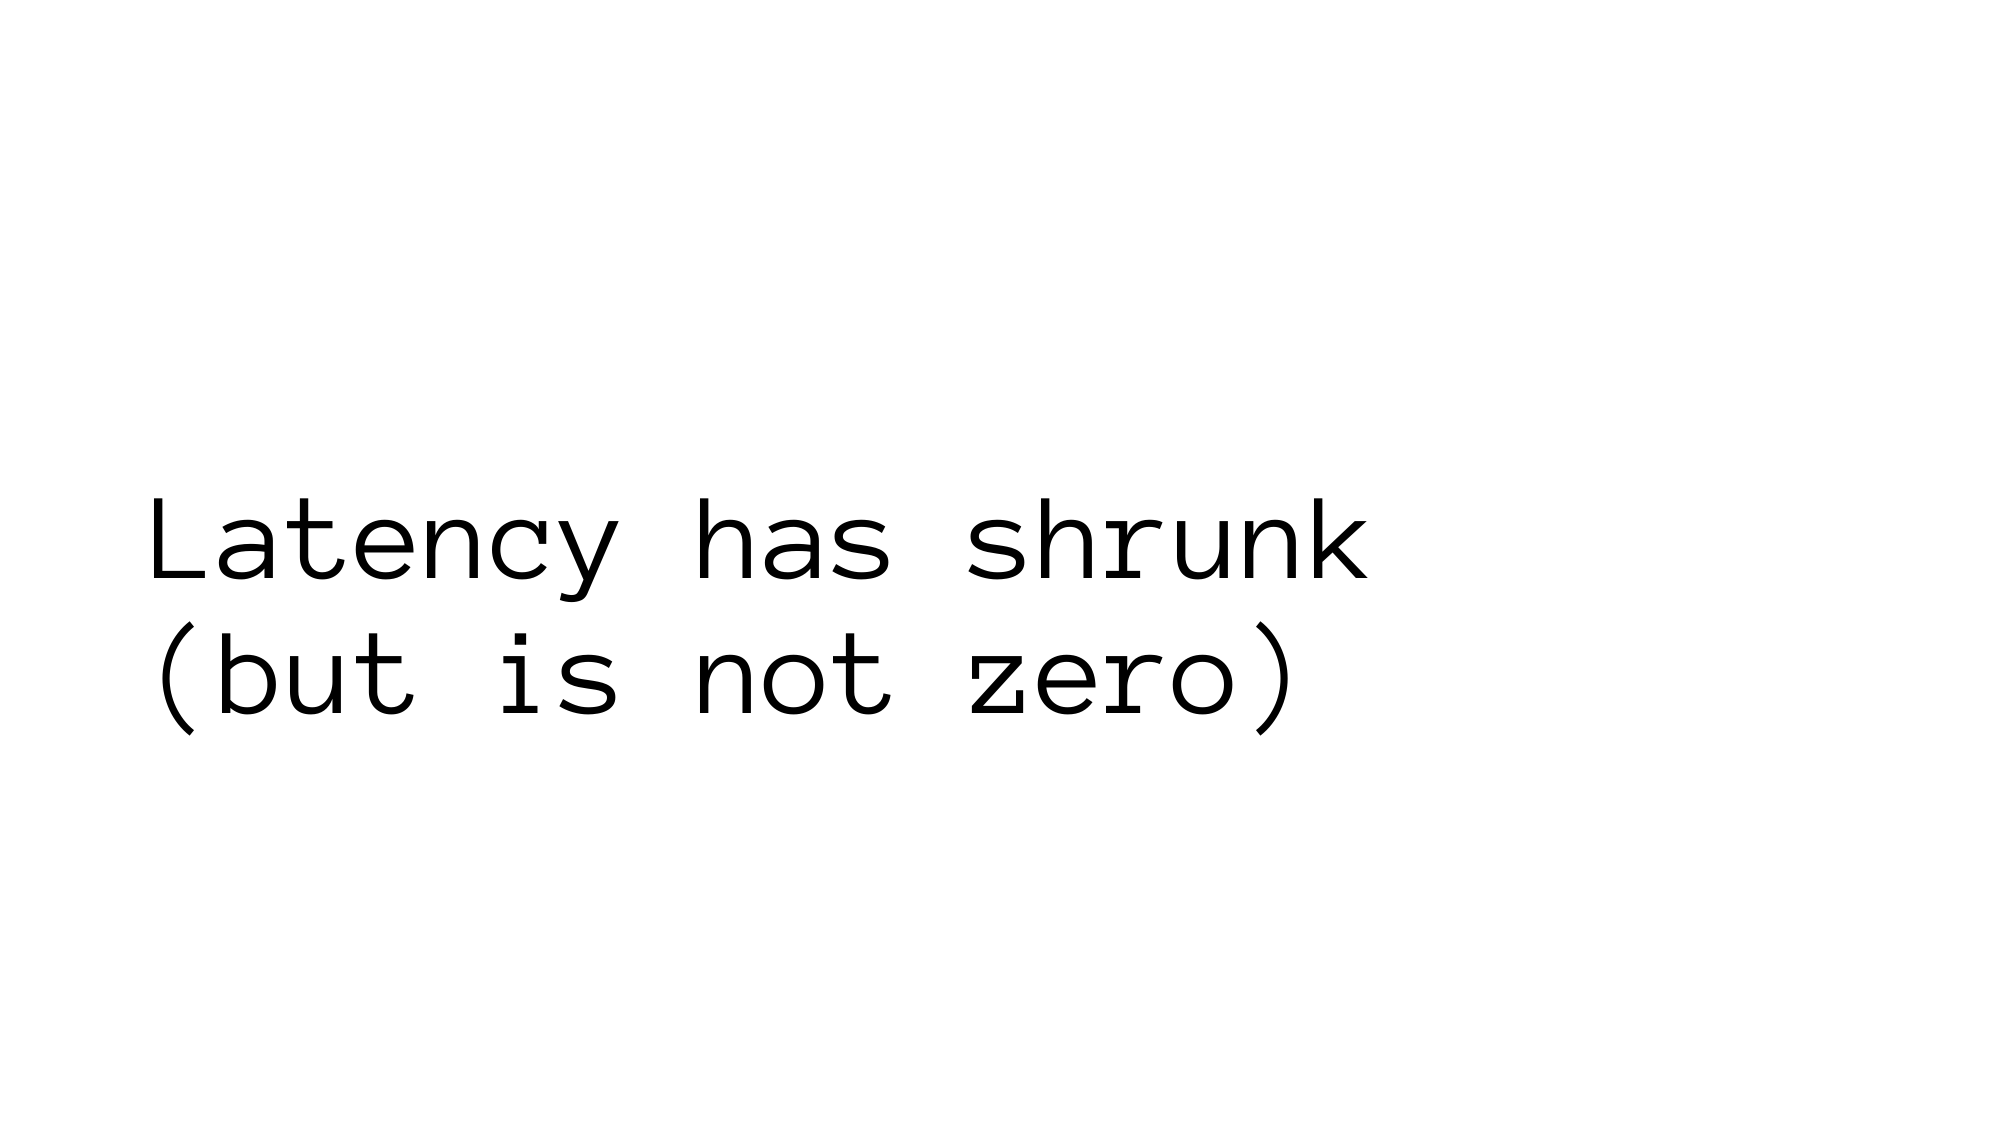

# Latency has shrunk (but is not zero)